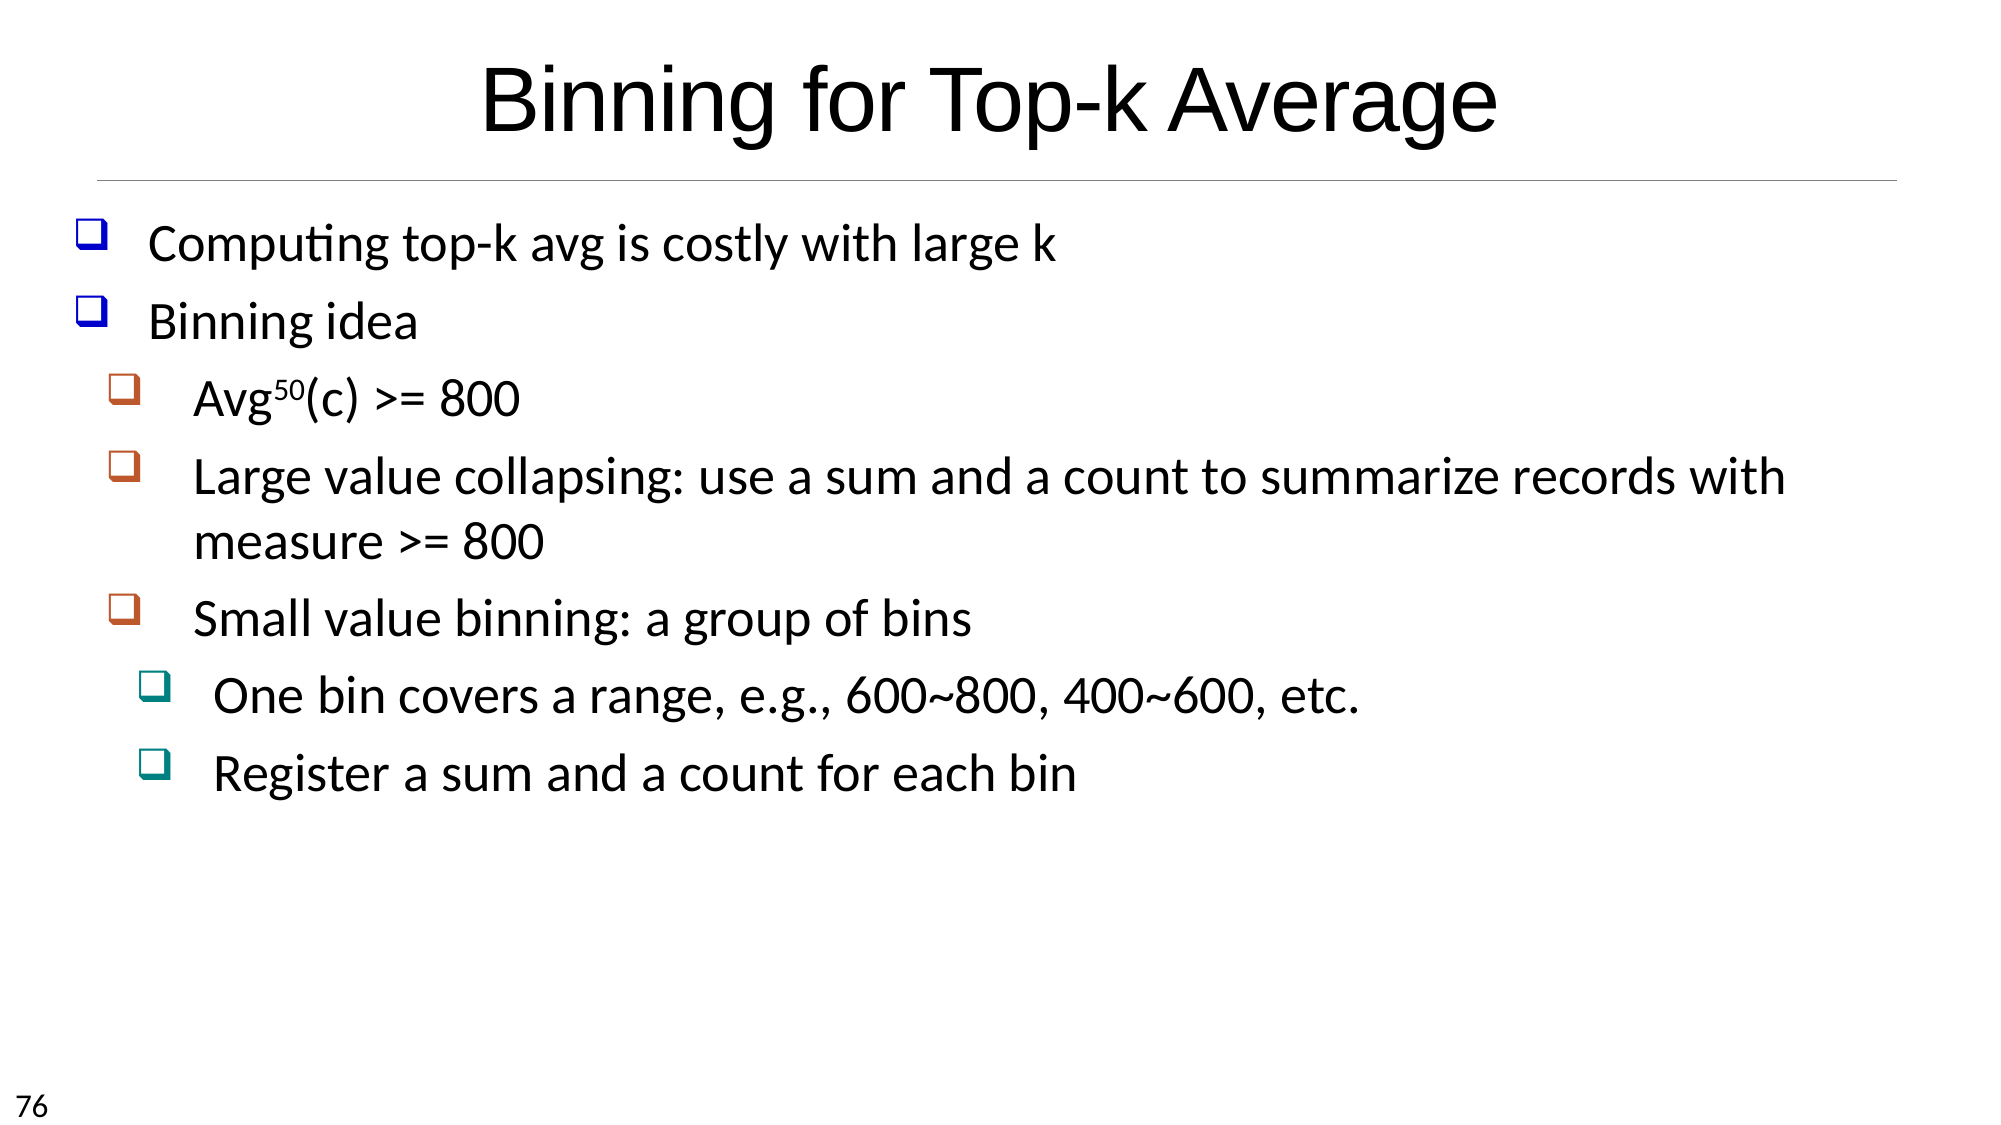

# Binning for Top-k Average
Computing top-k avg is costly with large k
Binning idea
Avg50(c) >= 800
Large value collapsing: use a sum and a count to summarize records with measure >= 800
Small value binning: a group of bins
One bin covers a range, e.g., 600~800, 400~600, etc.
Register a sum and a count for each bin